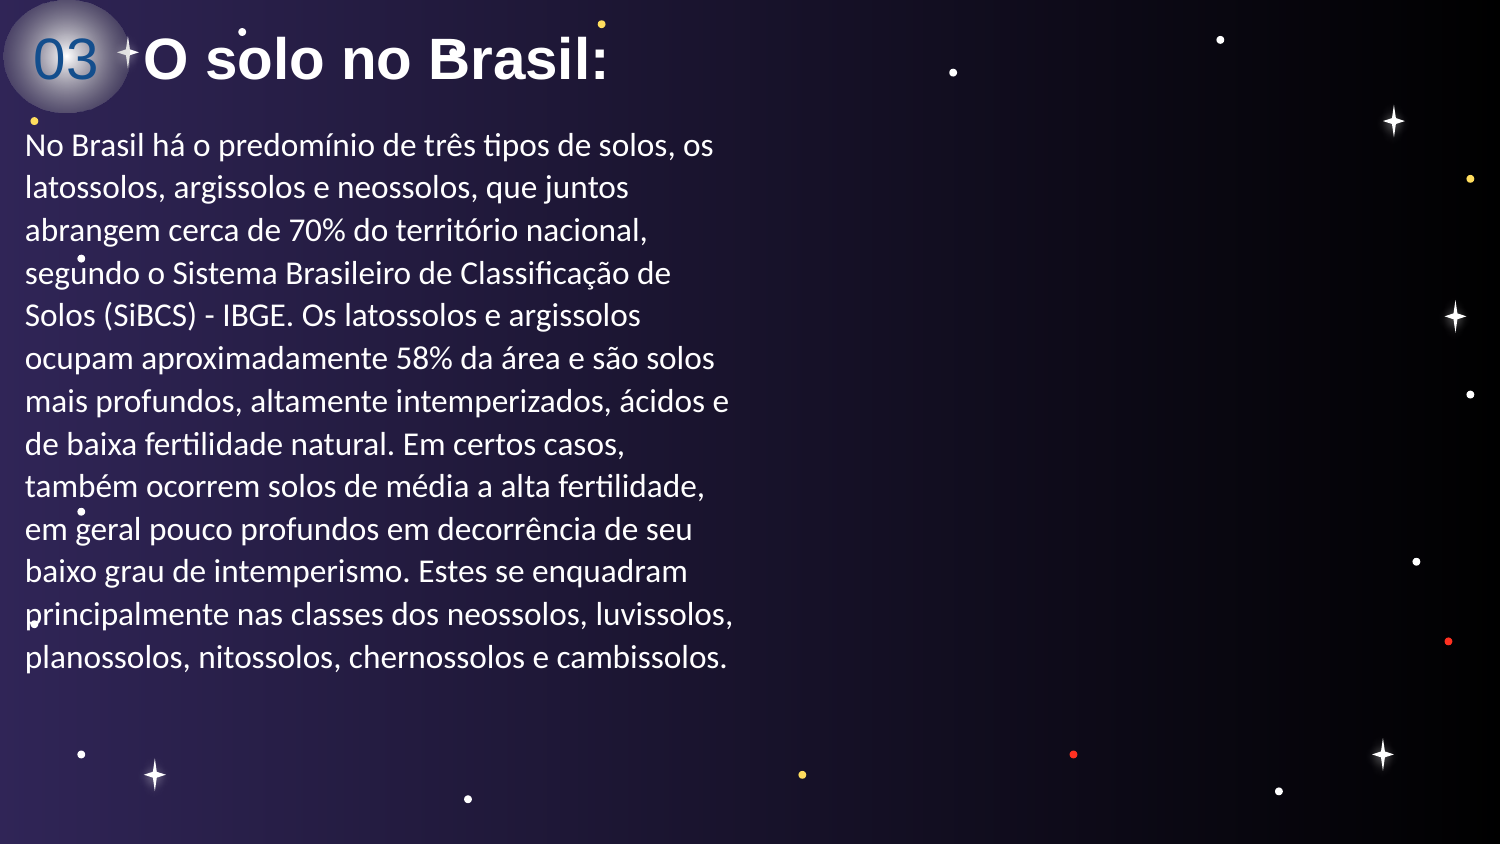

O solo no Brasil:
03
No Brasil há o predomínio de três tipos de solos, os latossolos, argissolos e neossolos, que juntos abrangem cerca de 70% do território nacional, segundo o Sistema Brasileiro de Classificação de Solos (SiBCS) - IBGE. Os latossolos e argissolos ocupam aproximadamente 58% da área e são solos mais profundos, altamente intemperizados, ácidos e de baixa fertilidade natural. Em certos casos, também ocorrem solos de média a alta fertilidade, em geral pouco profundos em decorrência de seu baixo grau de intemperismo. Estes se enquadram principalmente nas classes dos neossolos, luvissolos, planossolos, nitossolos, chernossolos e cambissolos.